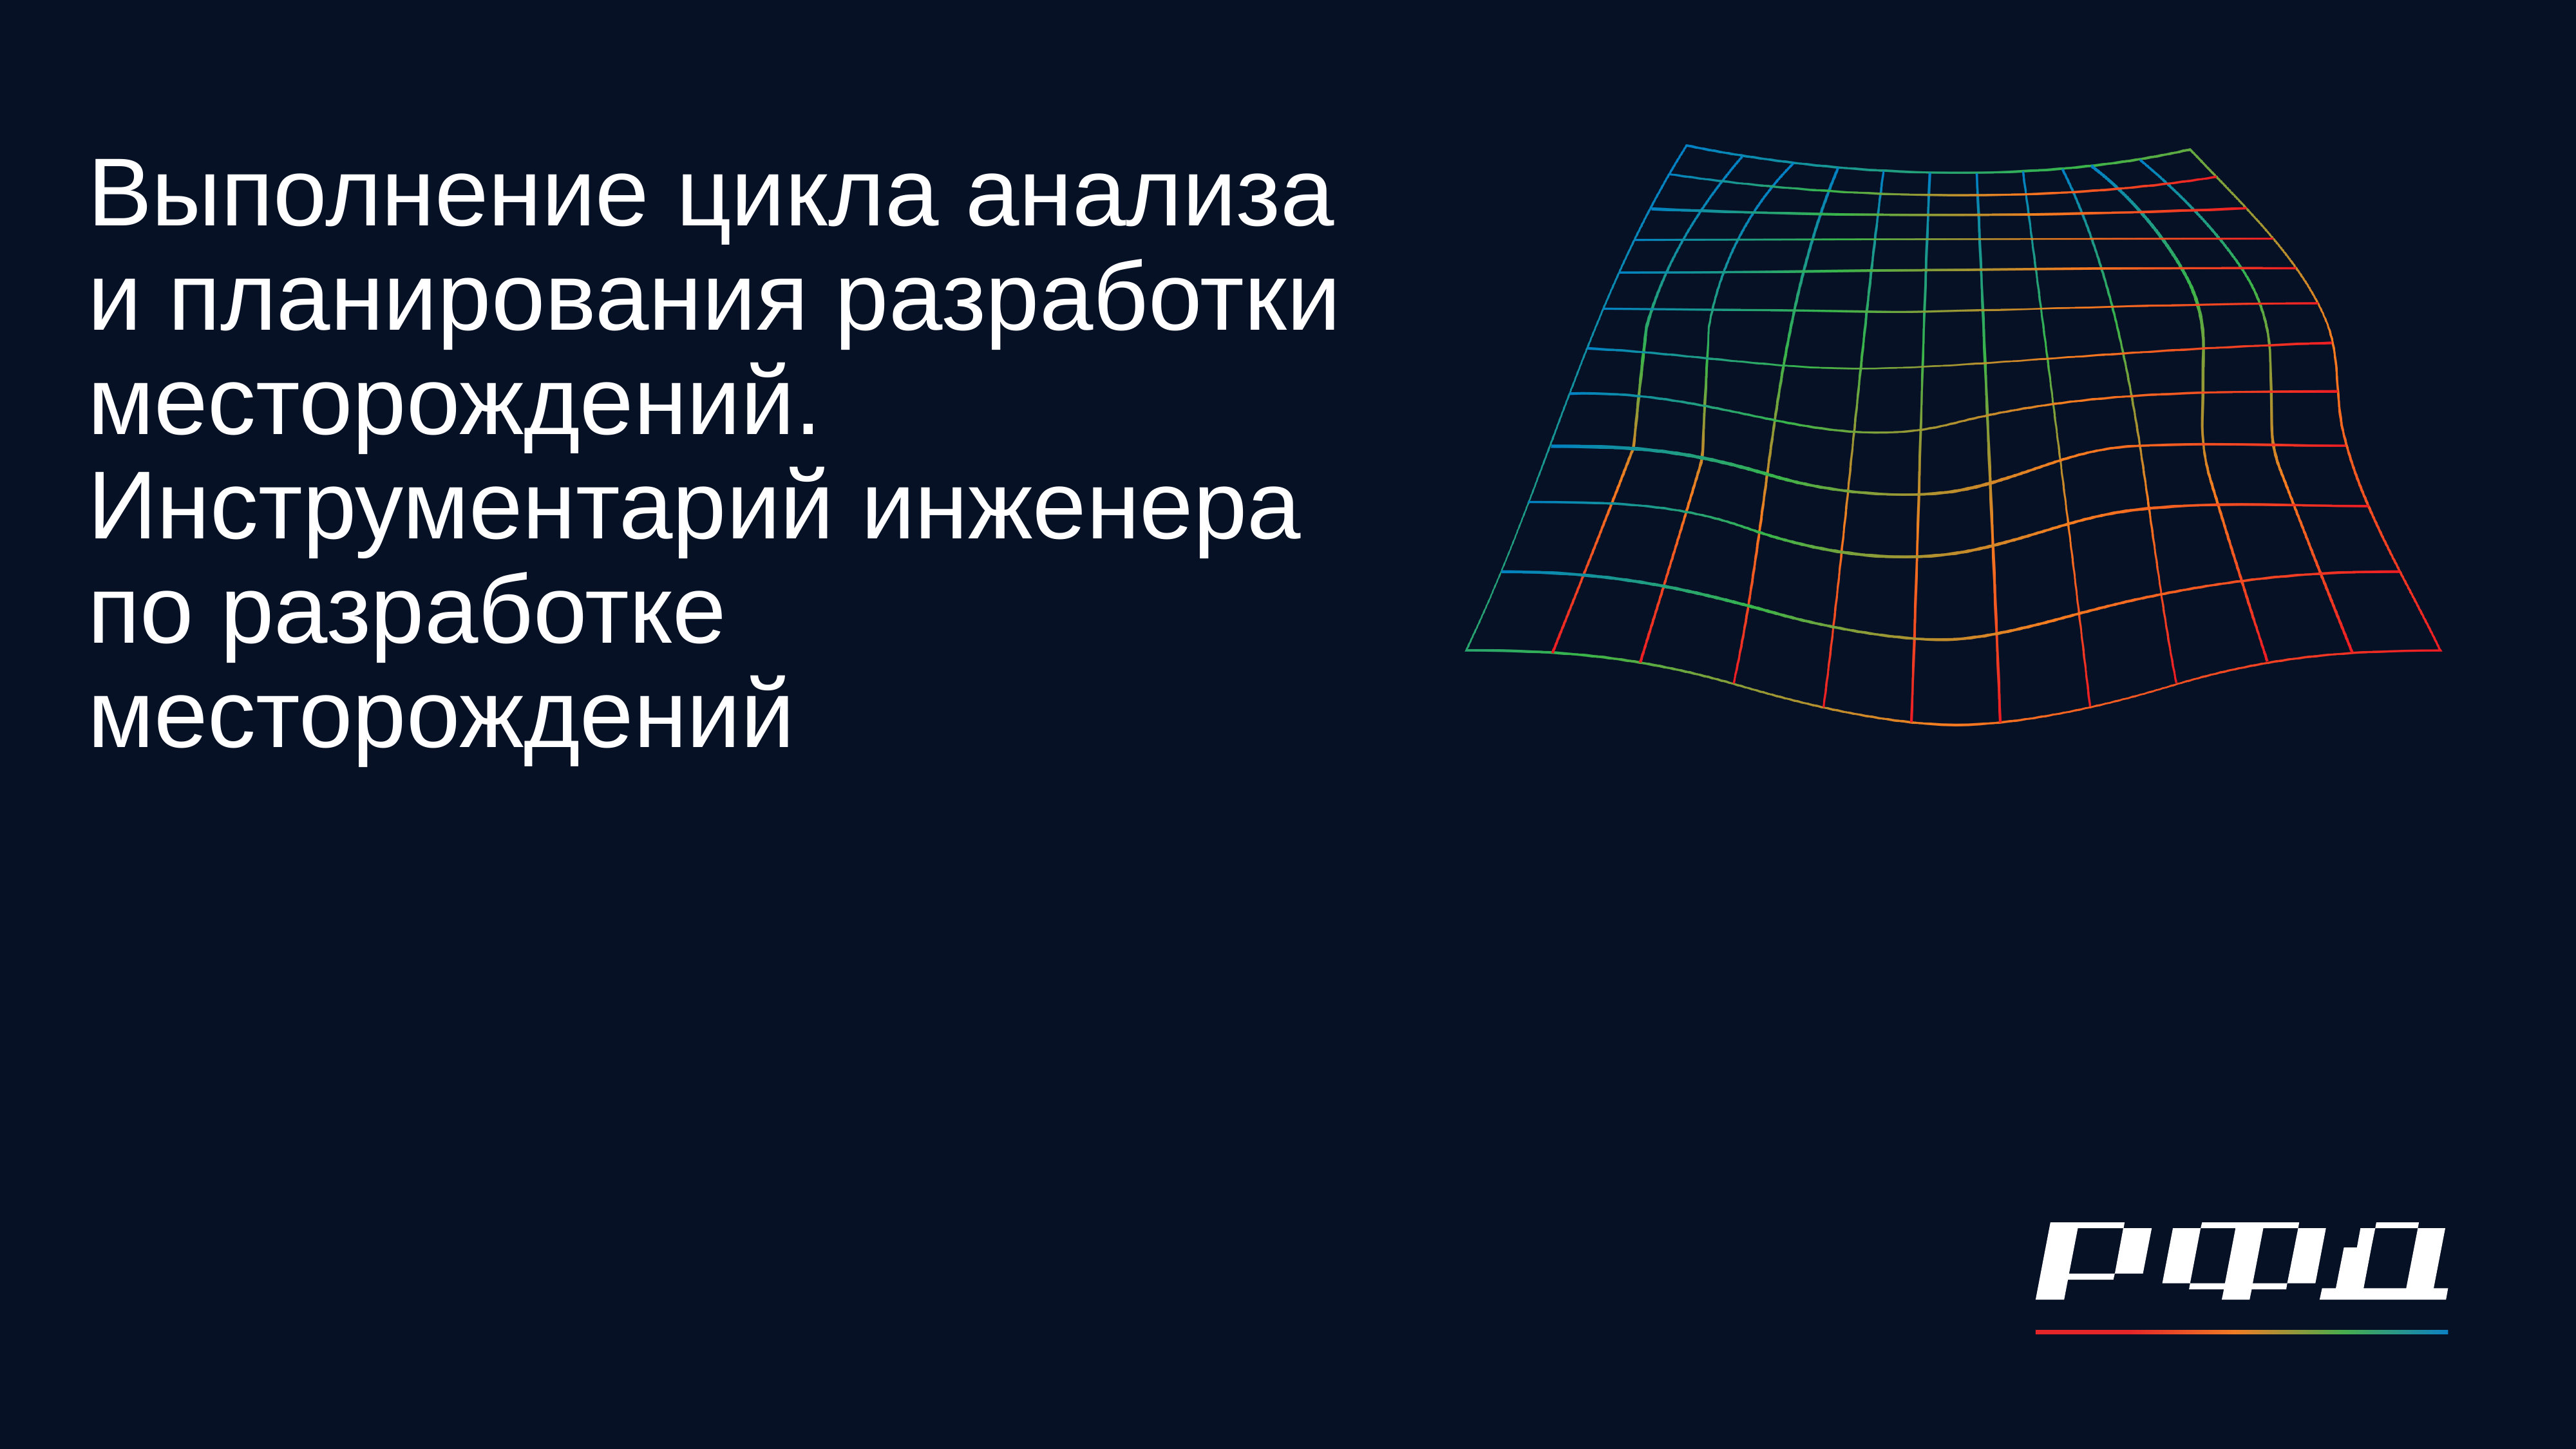

# Выполнение цикла анализа и планирования разработки месторождений. Инструментарий инженера по разработке месторождений